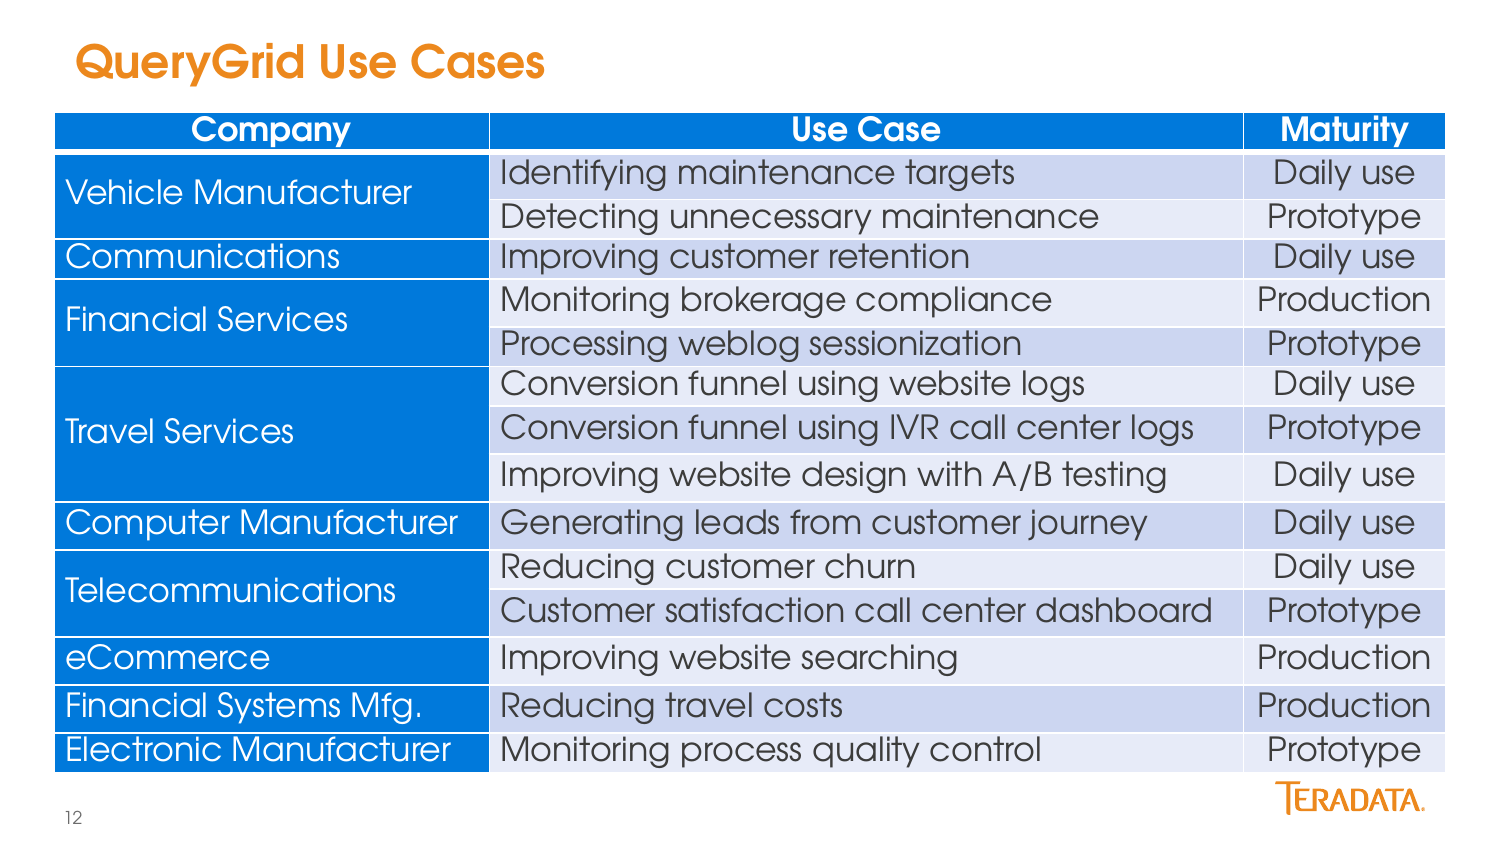

# QueryGrid Use Cases
| Company | Use Case | Maturity |
| --- | --- | --- |
| Vehicle Manufacturer | Identifying maintenance targets | Daily use |
|  | Detecting unnecessary maintenance | Prototype |
| Communications | Improving customer retention | Daily use |
| Financial Services | Monitoring brokerage compliance | Production |
|  | Processing weblog sessionization | Prototype |
| Travel Services | Conversion funnel using website logs | Daily use |
|  | Conversion funnel using IVR call center logs | Prototype |
|  | Improving website design with A/B testing | Daily use |
| Computer Manufacturer | Generating leads from customer journey | Daily use |
| Telecommunications | Reducing customer churn | Daily use |
|  | Customer satisfaction call center dashboard | Prototype |
| eCommerce | Improving website searching | Production |
| Financial Systems Mfg. | Reducing travel costs | Production |
| Electronic Manufacturer | Monitoring process quality control | Prototype |